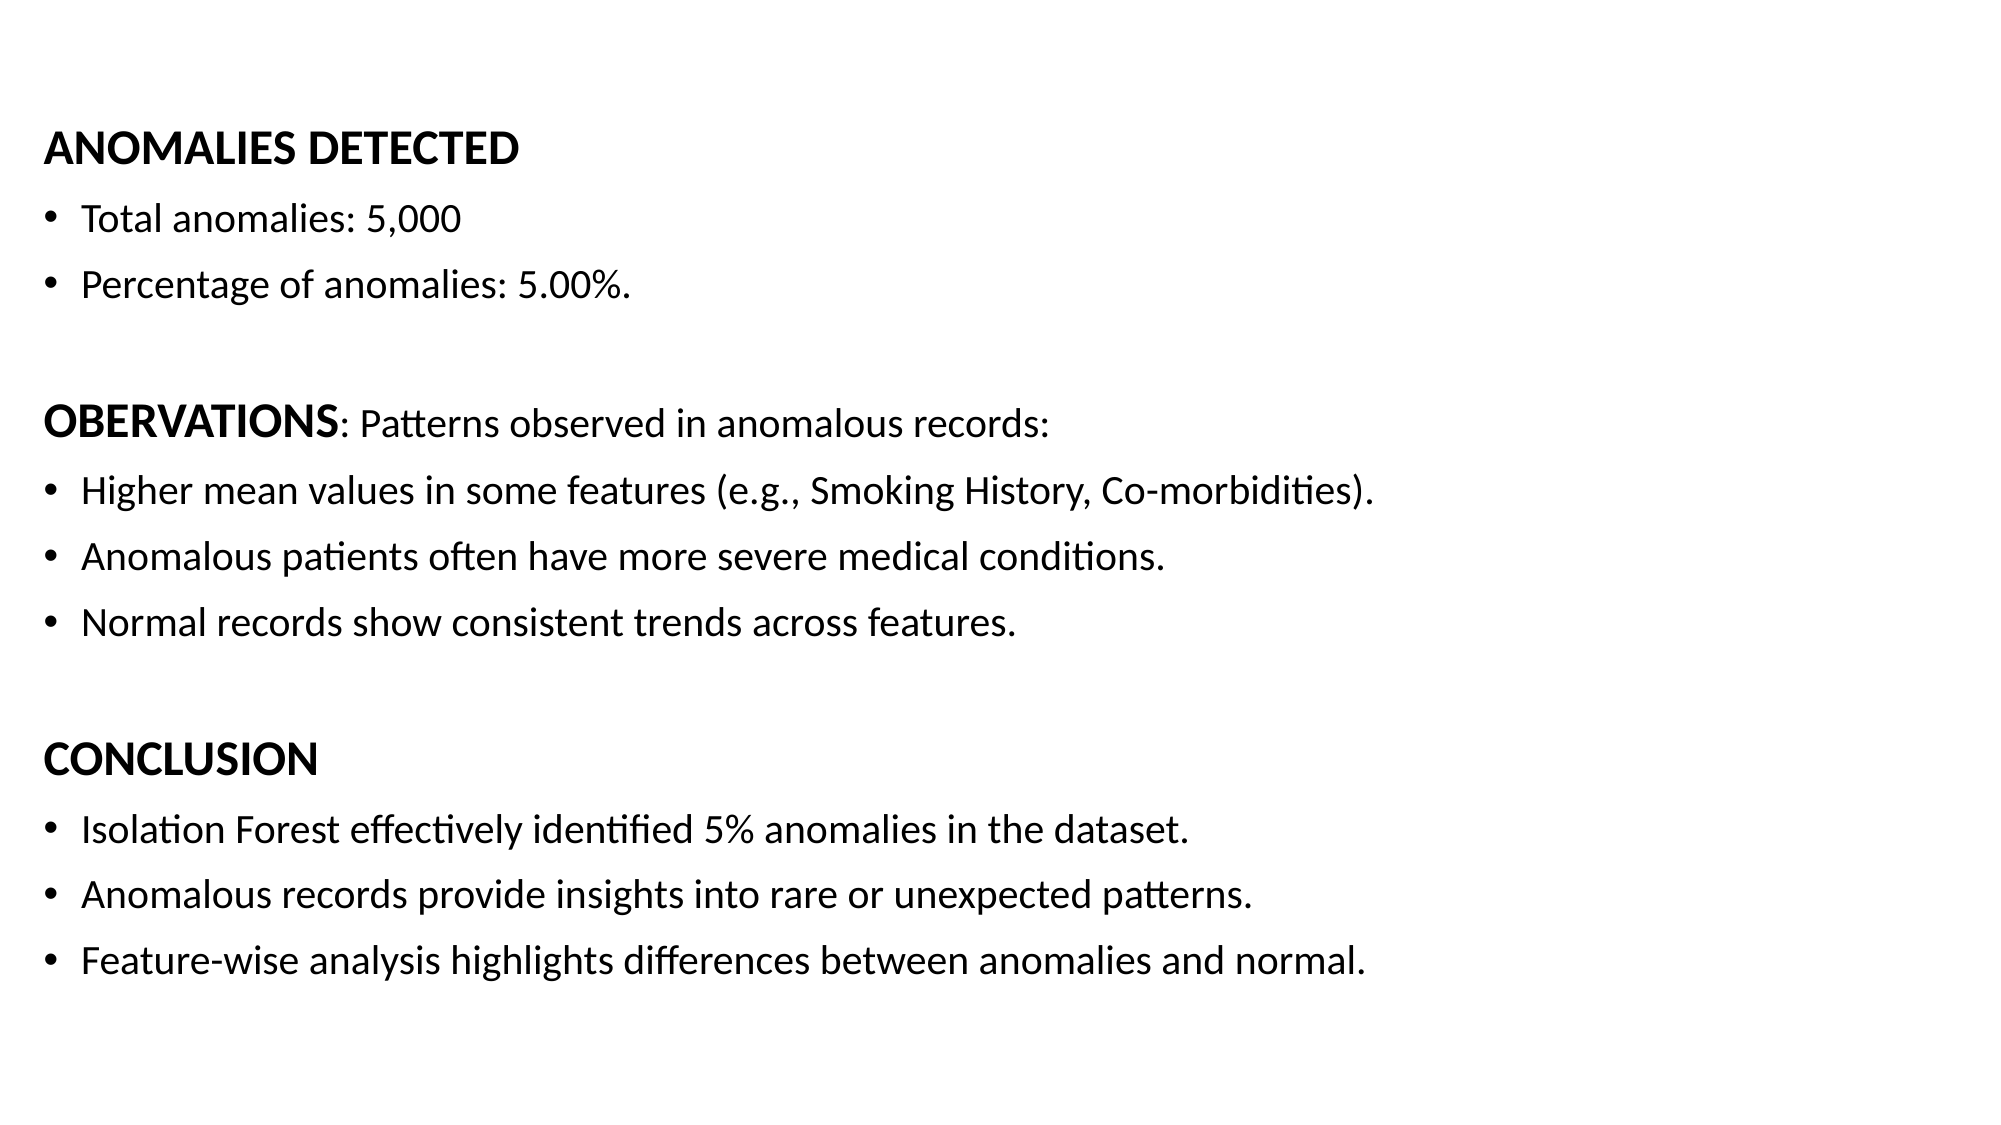

ANOMALIES DETECTED
Total anomalies: 5,000
Percentage of anomalies: 5.00%.

OBERVATIONS: Patterns observed in anomalous records:
Higher mean values in some features (e.g., Smoking History, Co-morbidities).
Anomalous patients often have more severe medical conditions.
Normal records show consistent trends across features.

CONCLUSION
Isolation Forest effectively identified 5% anomalies in the dataset.
Anomalous records provide insights into rare or unexpected patterns.
Feature-wise analysis highlights differences between anomalies and normal.